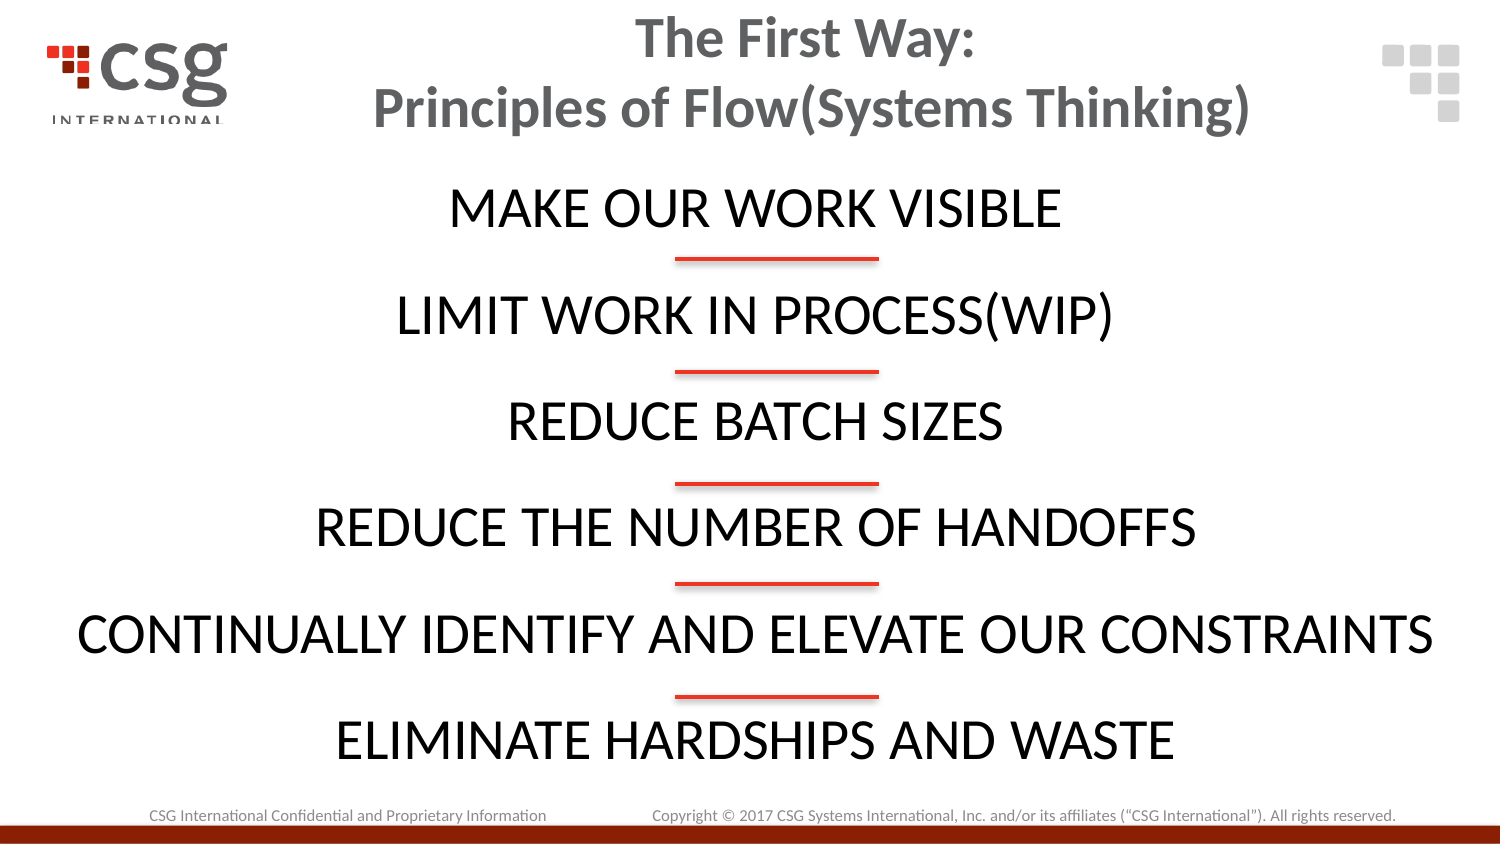

# The First Way: Principles of Flow(Systems Thinking)
MAKE OUR WORK VISIBLE

LIMIT WORK IN PROCESS(WIP)

REDUCE BATCH SIZES

REDUCE THE NUMBER OF HANDOFFS

CONTINUALLY IDENTIFY AND ELEVATE OUR CONSTRAINTS

ELIMINATE HARDSHIPS AND WASTE